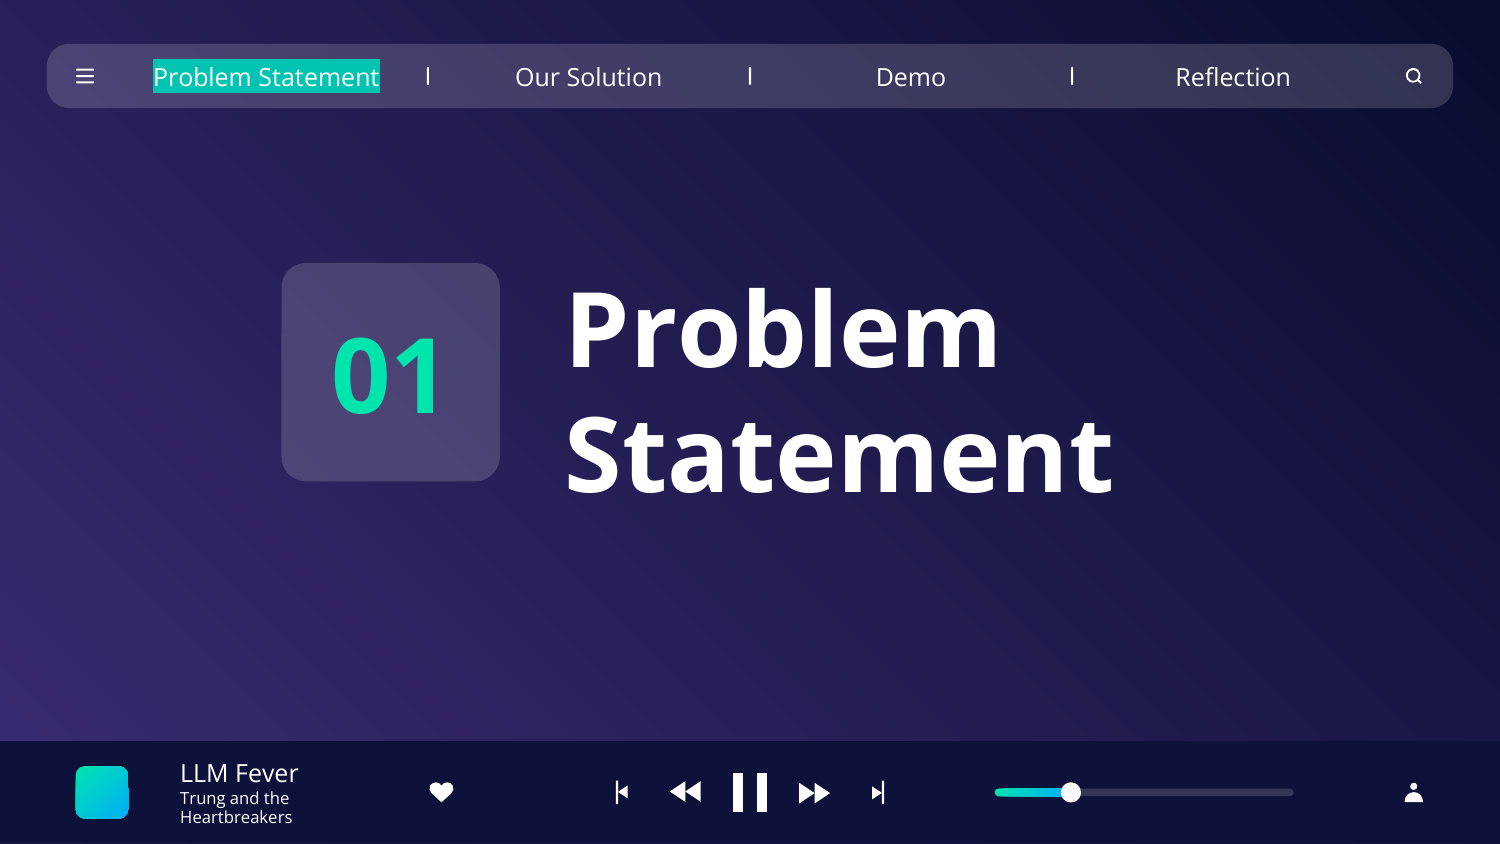

Problem Statement
Our Solution
Demo
Reflection

01
# Problem Statement
LLM Fever
Trung and the Heartbreakers